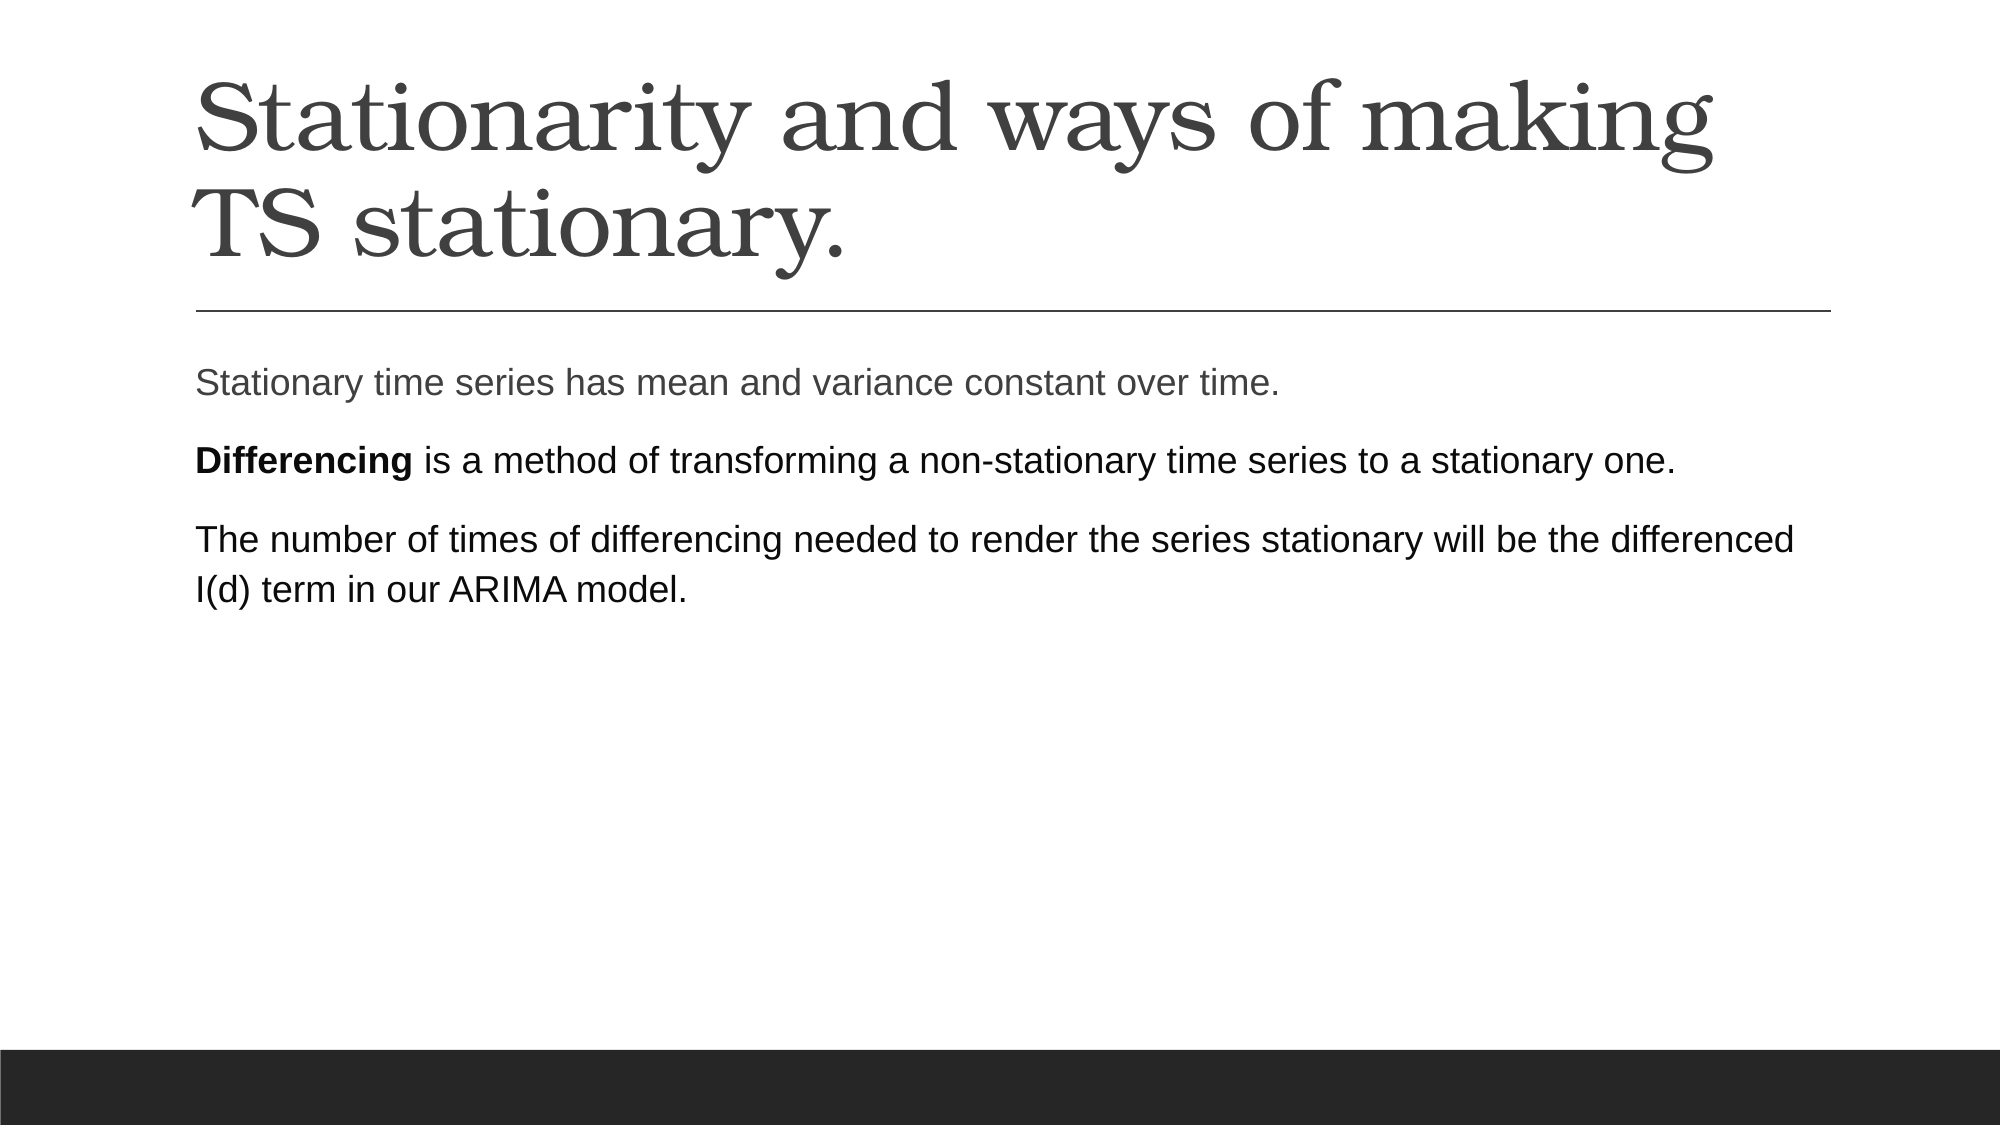

# Stationarity and ways of making TS stationary.
Stationary time series has mean and variance constant over time.
Differencing is a method of transforming a non-stationary time series to a stationary one.
The number of times of differencing needed to render the series stationary will be the differenced I(d) term in our ARIMA model.